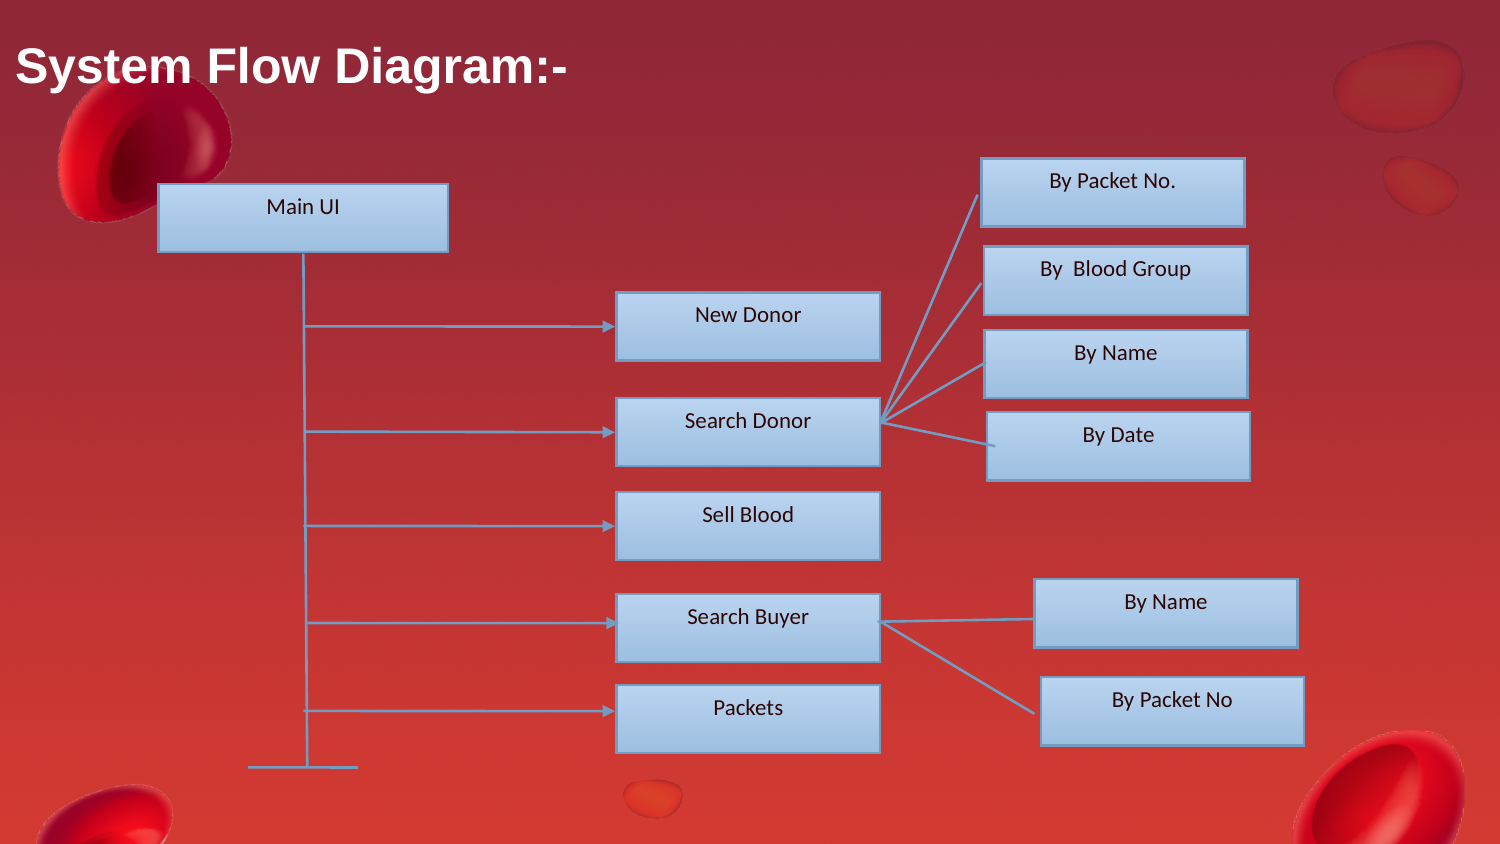

# System Flow Diagram:-

By Packet No.
Main UI

By  Blood Group

New Donor
By Name

Search Donor
By Date

Sell Blood
By Name

Search Buyer

By Packet No

Packets